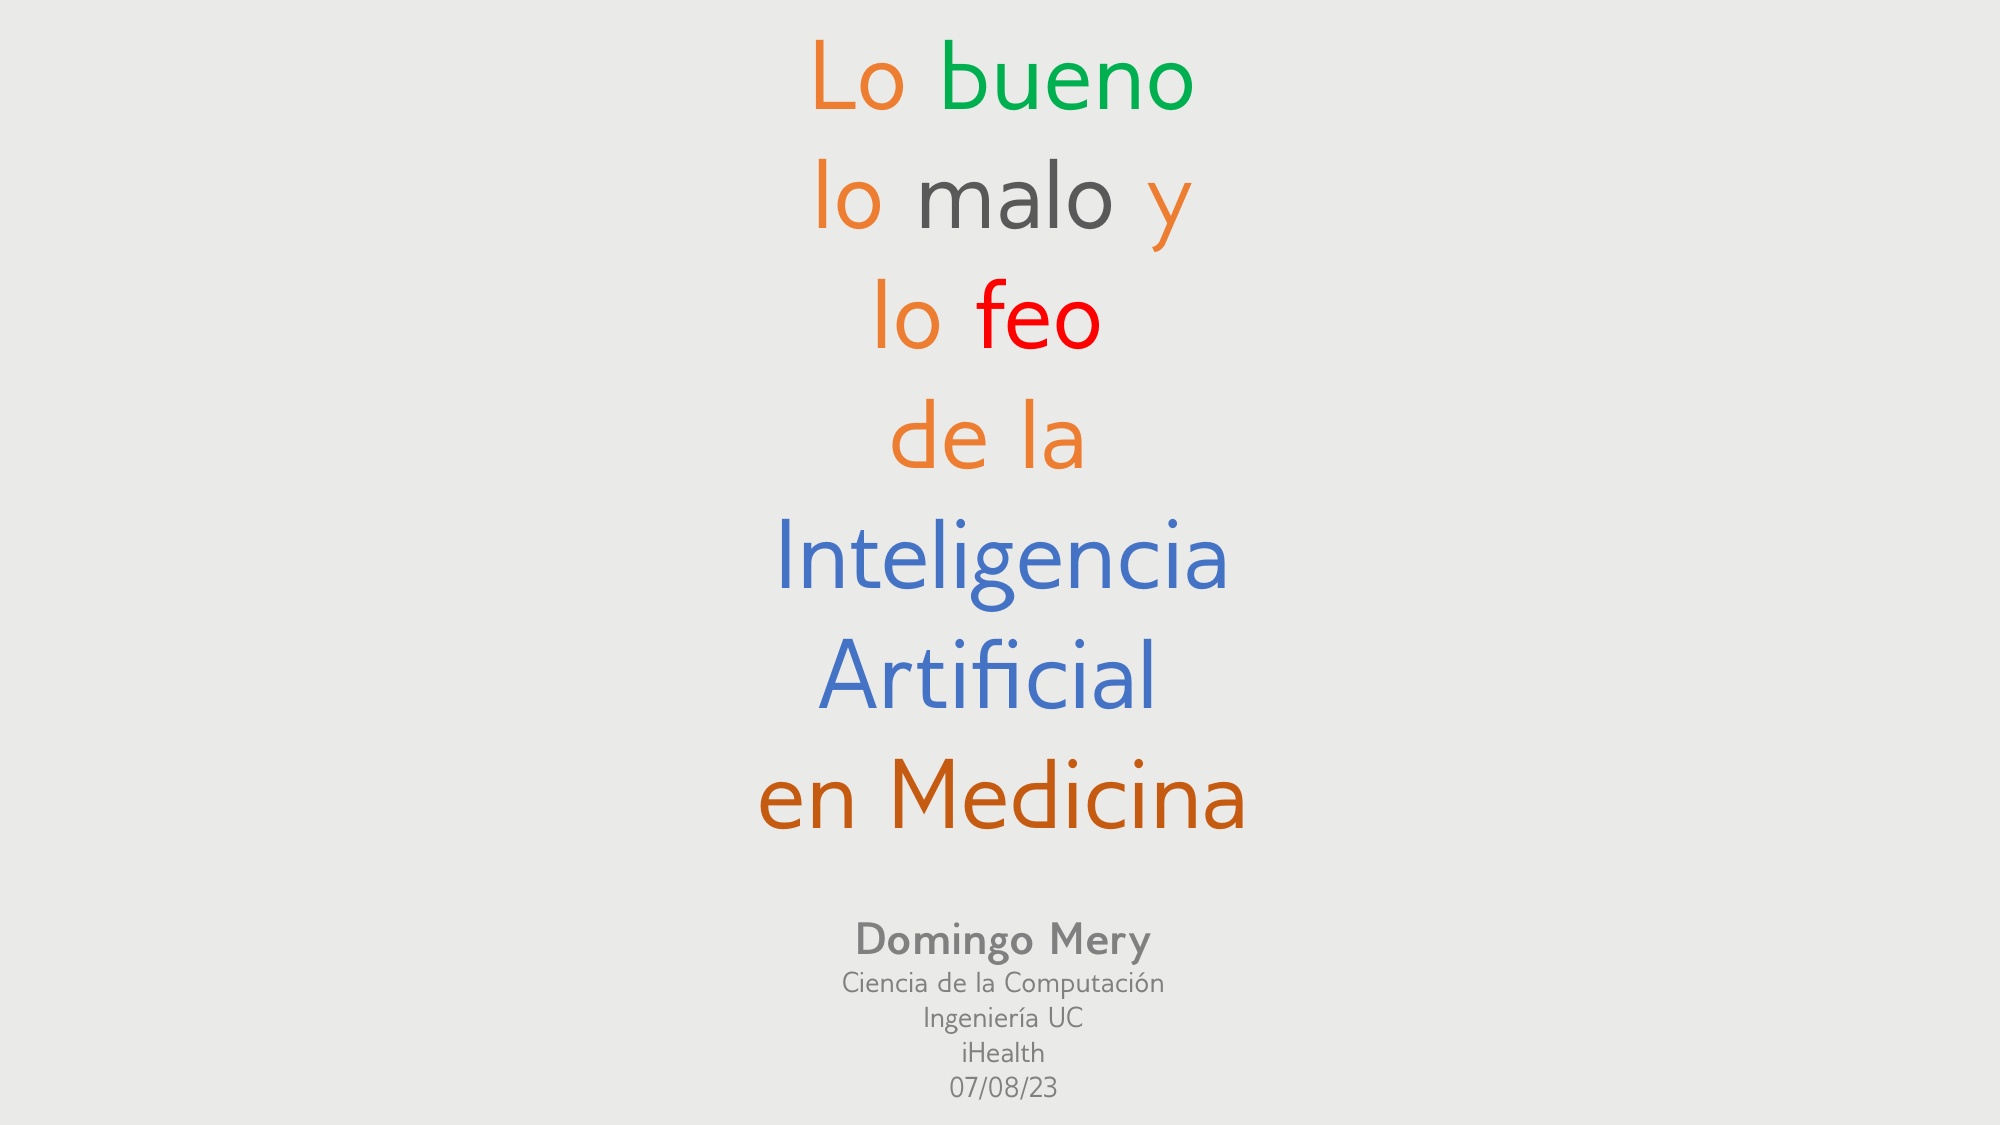

Lo bueno
lo malo y
lo feo
de la
Inteligencia
Artificial
en Medicina

Domingo Mery
Ciencia de la Computación
Ingeniería UC
iHealth
07/08/23